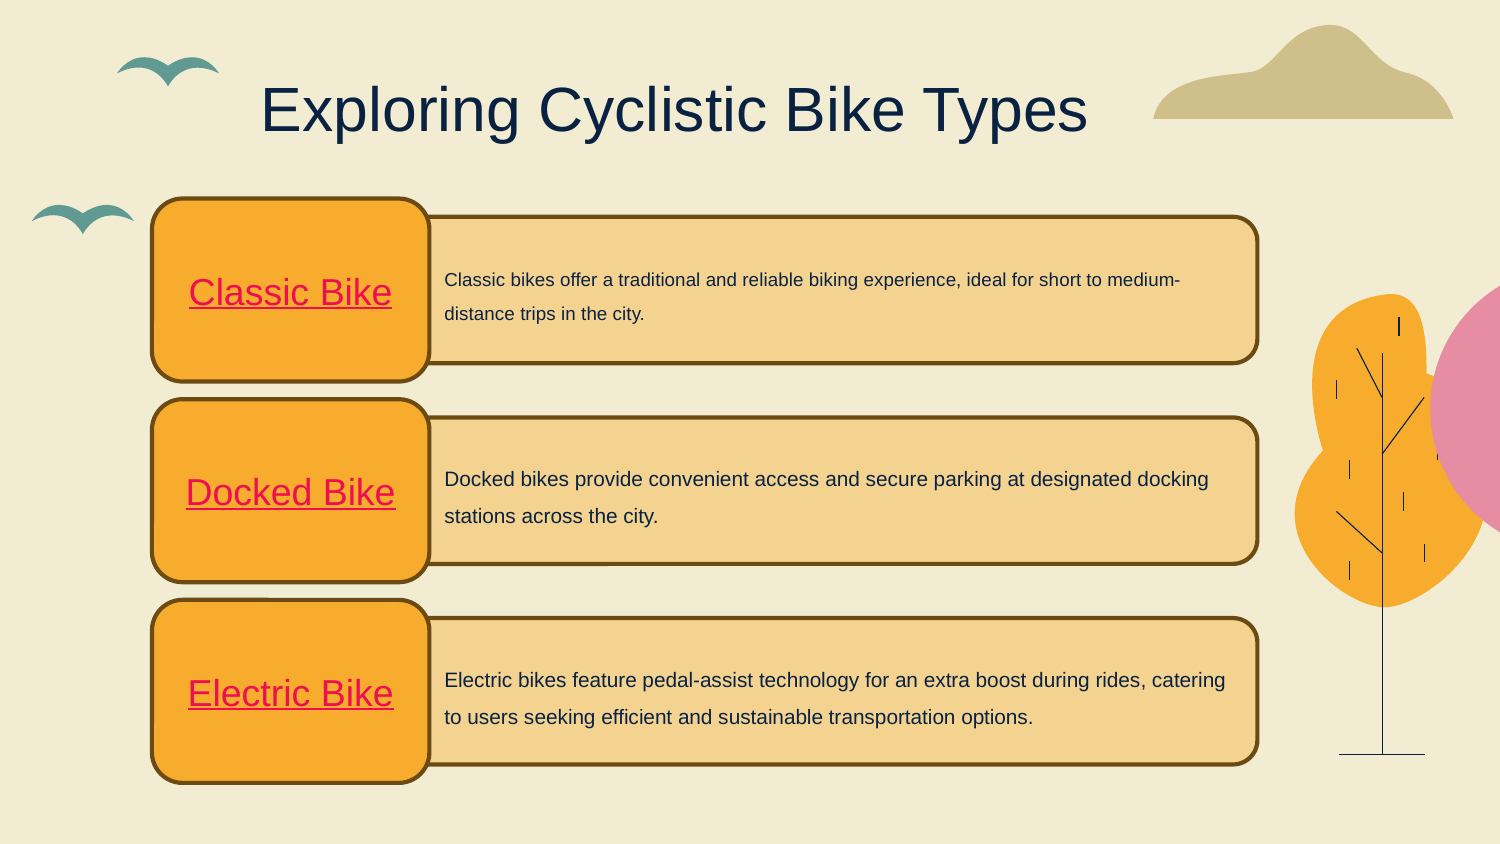

# Exploring Cyclistic Bike Types

Classic bikes offer a traditional and reliable biking experience, ideal for short to medium-distance trips in the city.
Classic Bike

Docked bikes provide convenient access and secure parking at designated docking stations across the city.
Docked Bike

Electric bikes feature pedal-assist technology for an extra boost during rides, catering to users seeking efficient and sustainable transportation options.
Electric Bike